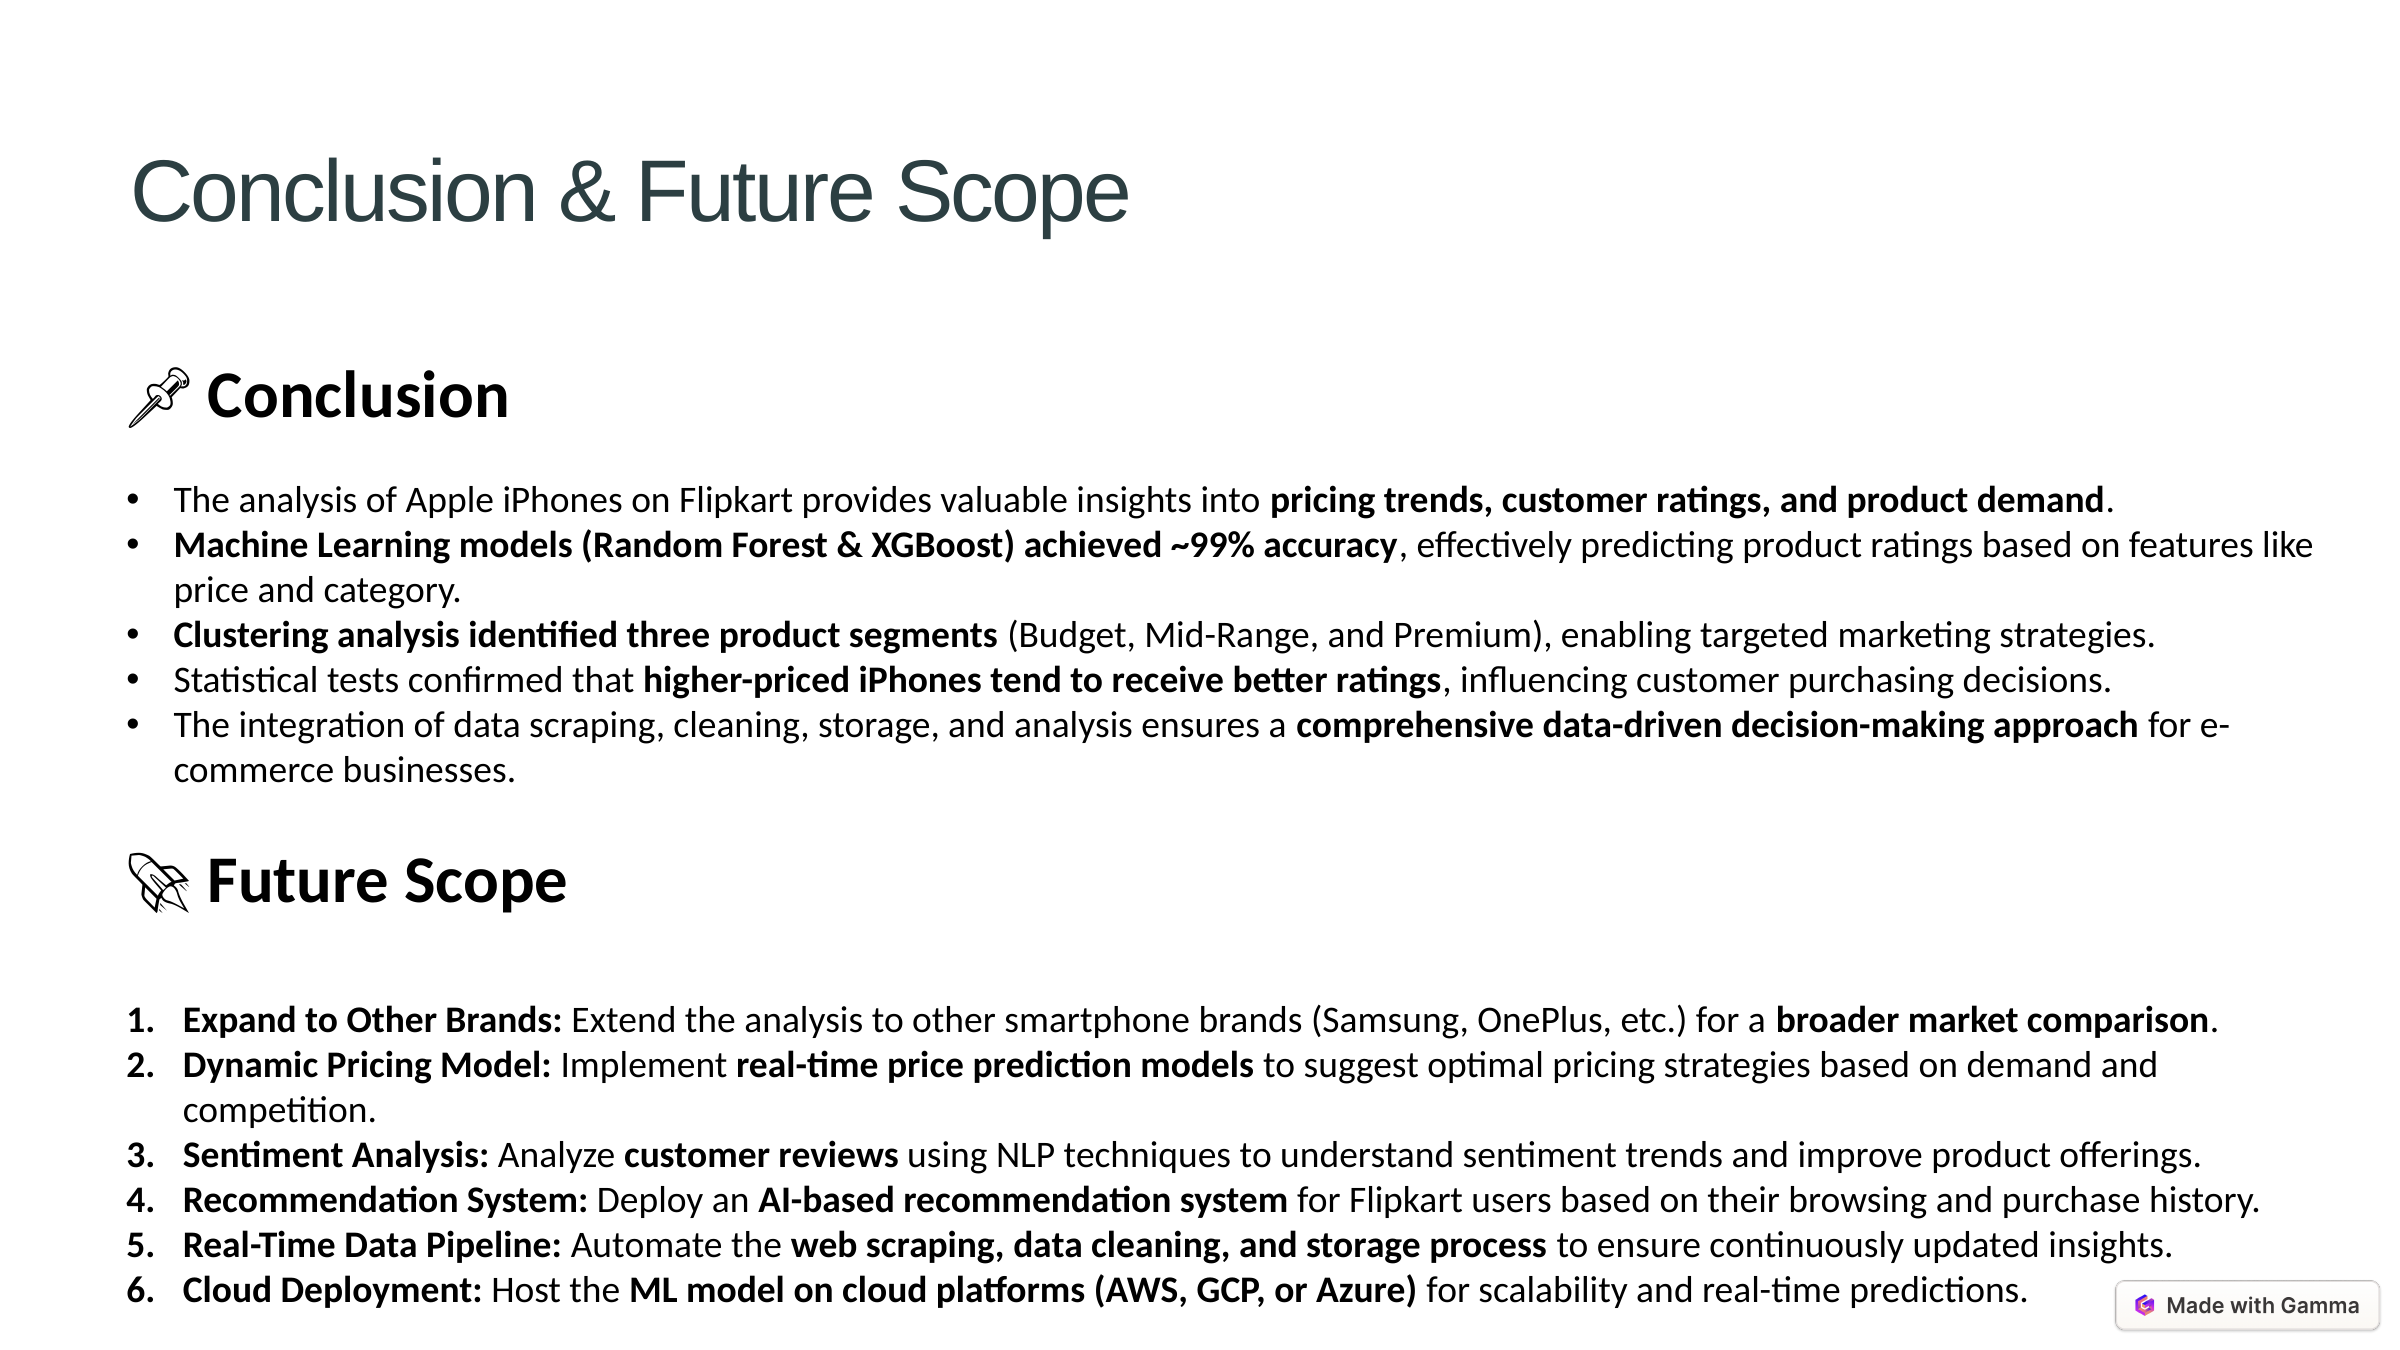

Conclusion & Future Scope
📌 Conclusion

The analysis of Apple iPhones on Flipkart provides valuable insights into pricing trends, customer ratings, and product demand.
Machine Learning models (Random Forest & XGBoost) achieved ~99% accuracy, effectively predicting product ratings based on features like price and category.
Clustering analysis identified three product segments (Budget, Mid-Range, and Premium), enabling targeted marketing strategies.
Statistical tests confirmed that higher-priced iPhones tend to receive better ratings, influencing customer purchasing decisions.
The integration of data scraping, cleaning, storage, and analysis ensures a comprehensive data-driven decision-making approach for e-commerce businesses.

🚀 Future Scope

Expand to Other Brands: Extend the analysis to other smartphone brands (Samsung, OnePlus, etc.) for a broader market comparison.
Dynamic Pricing Model: Implement real-time price prediction models to suggest optimal pricing strategies based on demand and competition.
Sentiment Analysis: Analyze customer reviews using NLP techniques to understand sentiment trends and improve product offerings.
Recommendation System: Deploy an AI-based recommendation system for Flipkart users based on their browsing and purchase history.
Real-Time Data Pipeline: Automate the web scraping, data cleaning, and storage process to ensure continuously updated insights.
Cloud Deployment: Host the ML model on cloud platforms (AWS, GCP, or Azure) for scalability and real-time predictions.